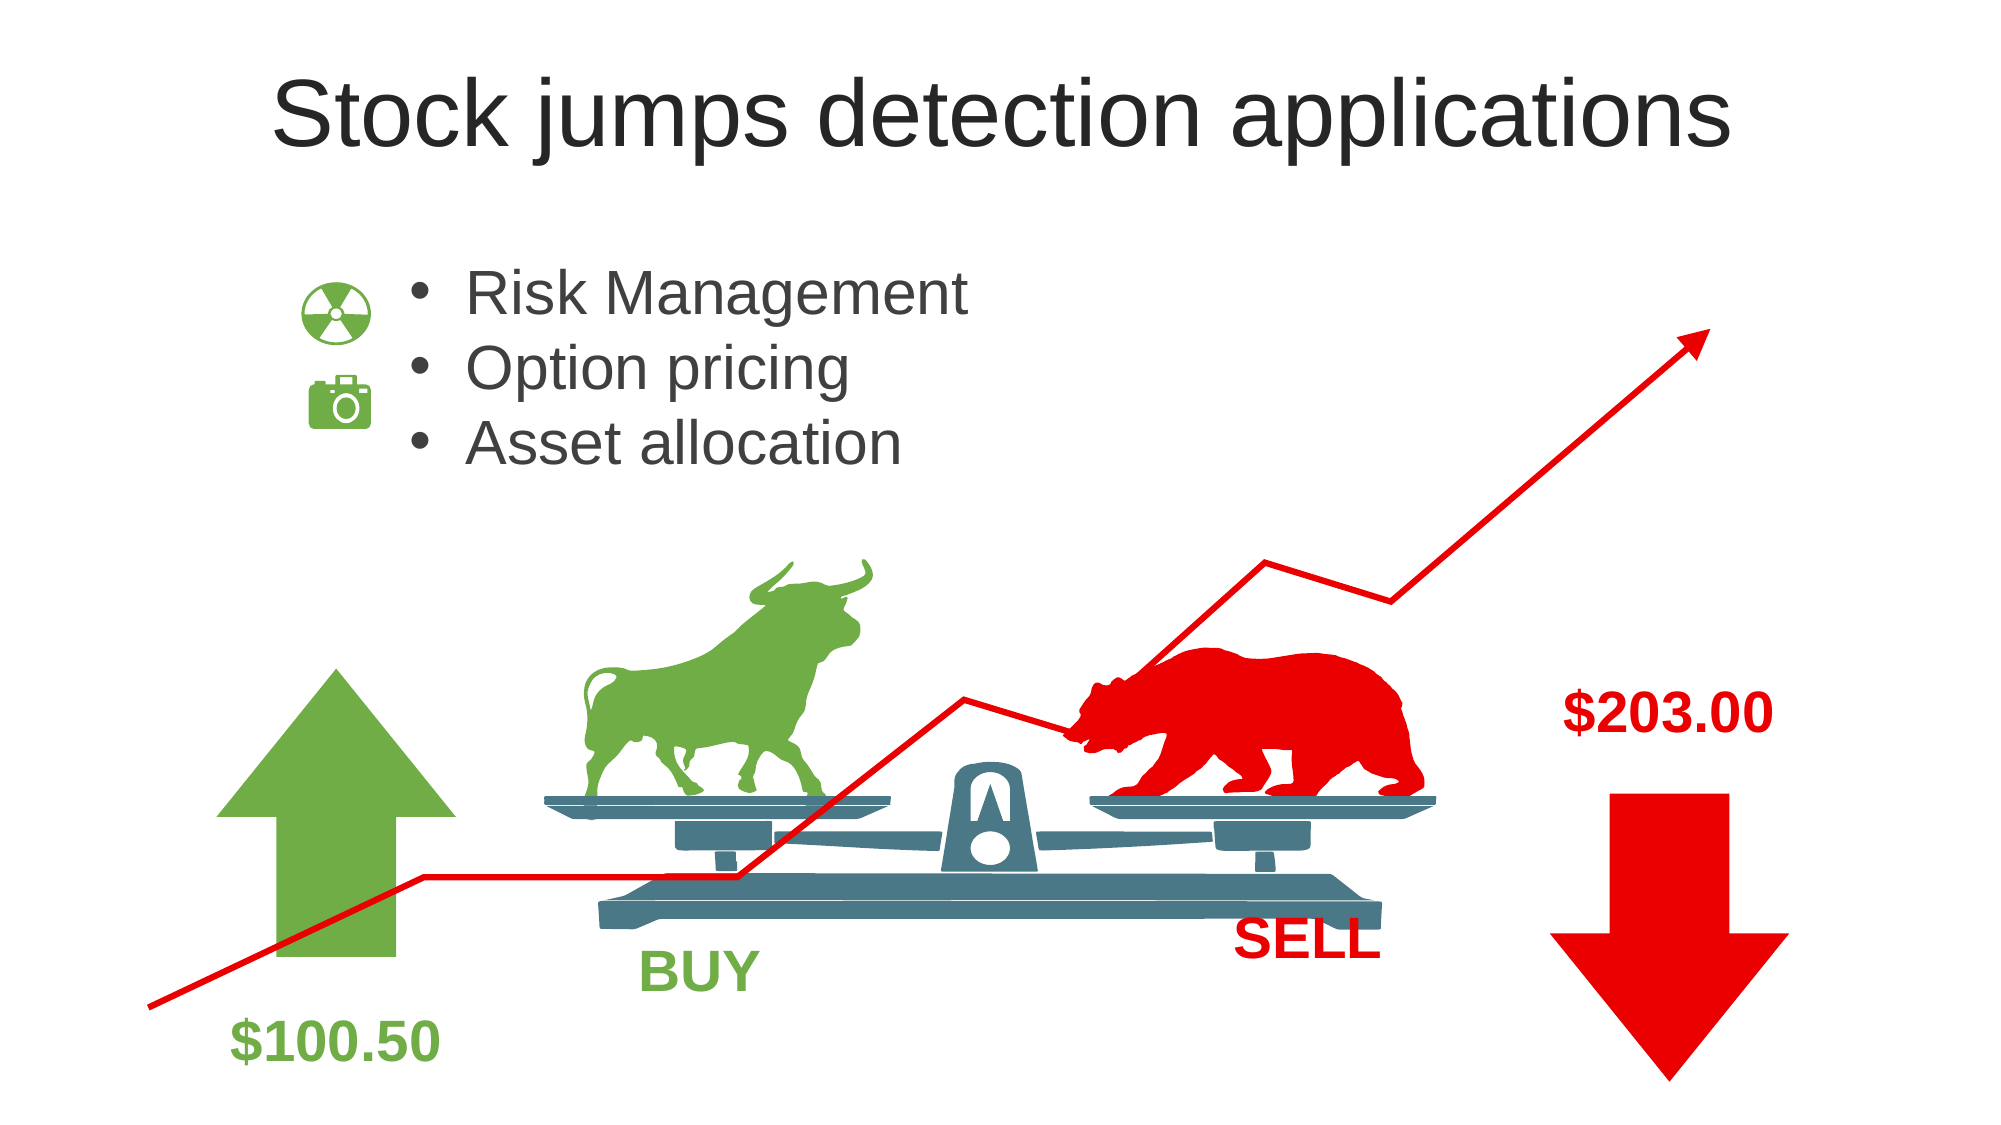

Stock jumps detection applications
Risk Management
Option pricing
Asset allocation

$100.50

$203.00
SELL
BUY